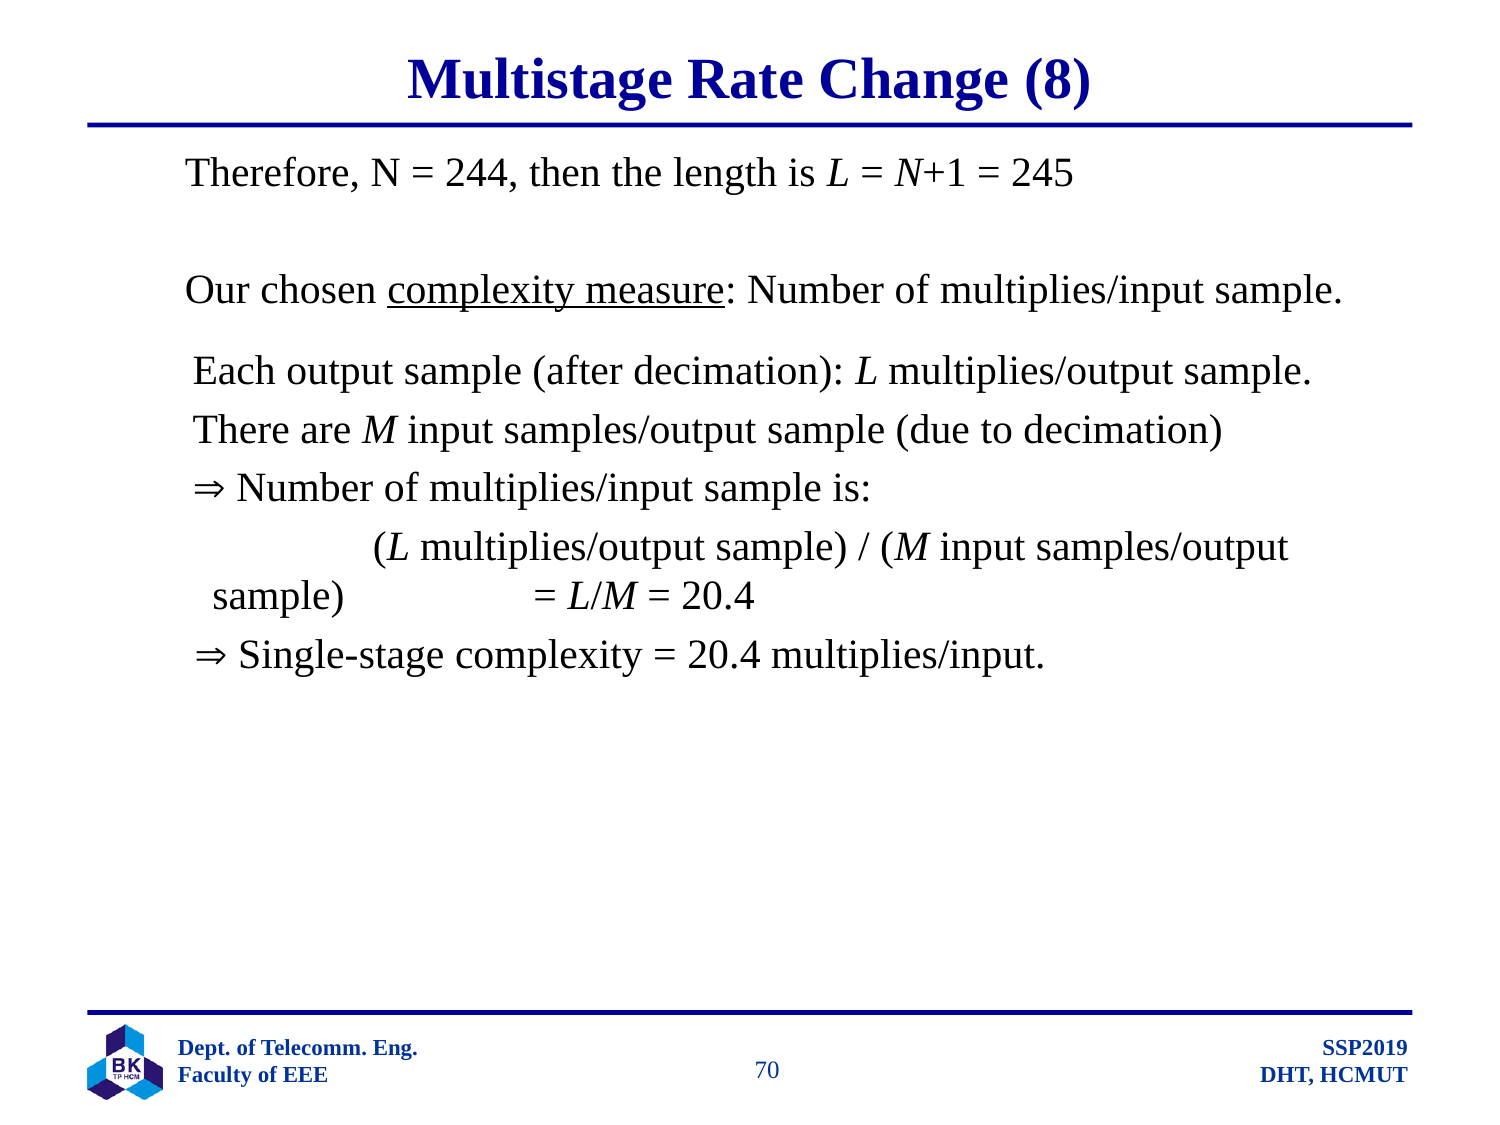

# Multistage Rate Change (8)
Therefore, N = 244, then the length is L = N+1 = 245

	Our chosen complexity measure: Number of multiplies/input sample.

	Each output sample (after decimation): L multiplies/output sample.
	There are M input samples/output sample (due to decimation)
	⇒ Number of multiplies/input sample is:
		 (L multiplies/output sample) / (M input samples/output sample) 		  = L/M = 20.4
	 ⇒ Single-stage complexity = 20.4 multiplies/input.

		  70